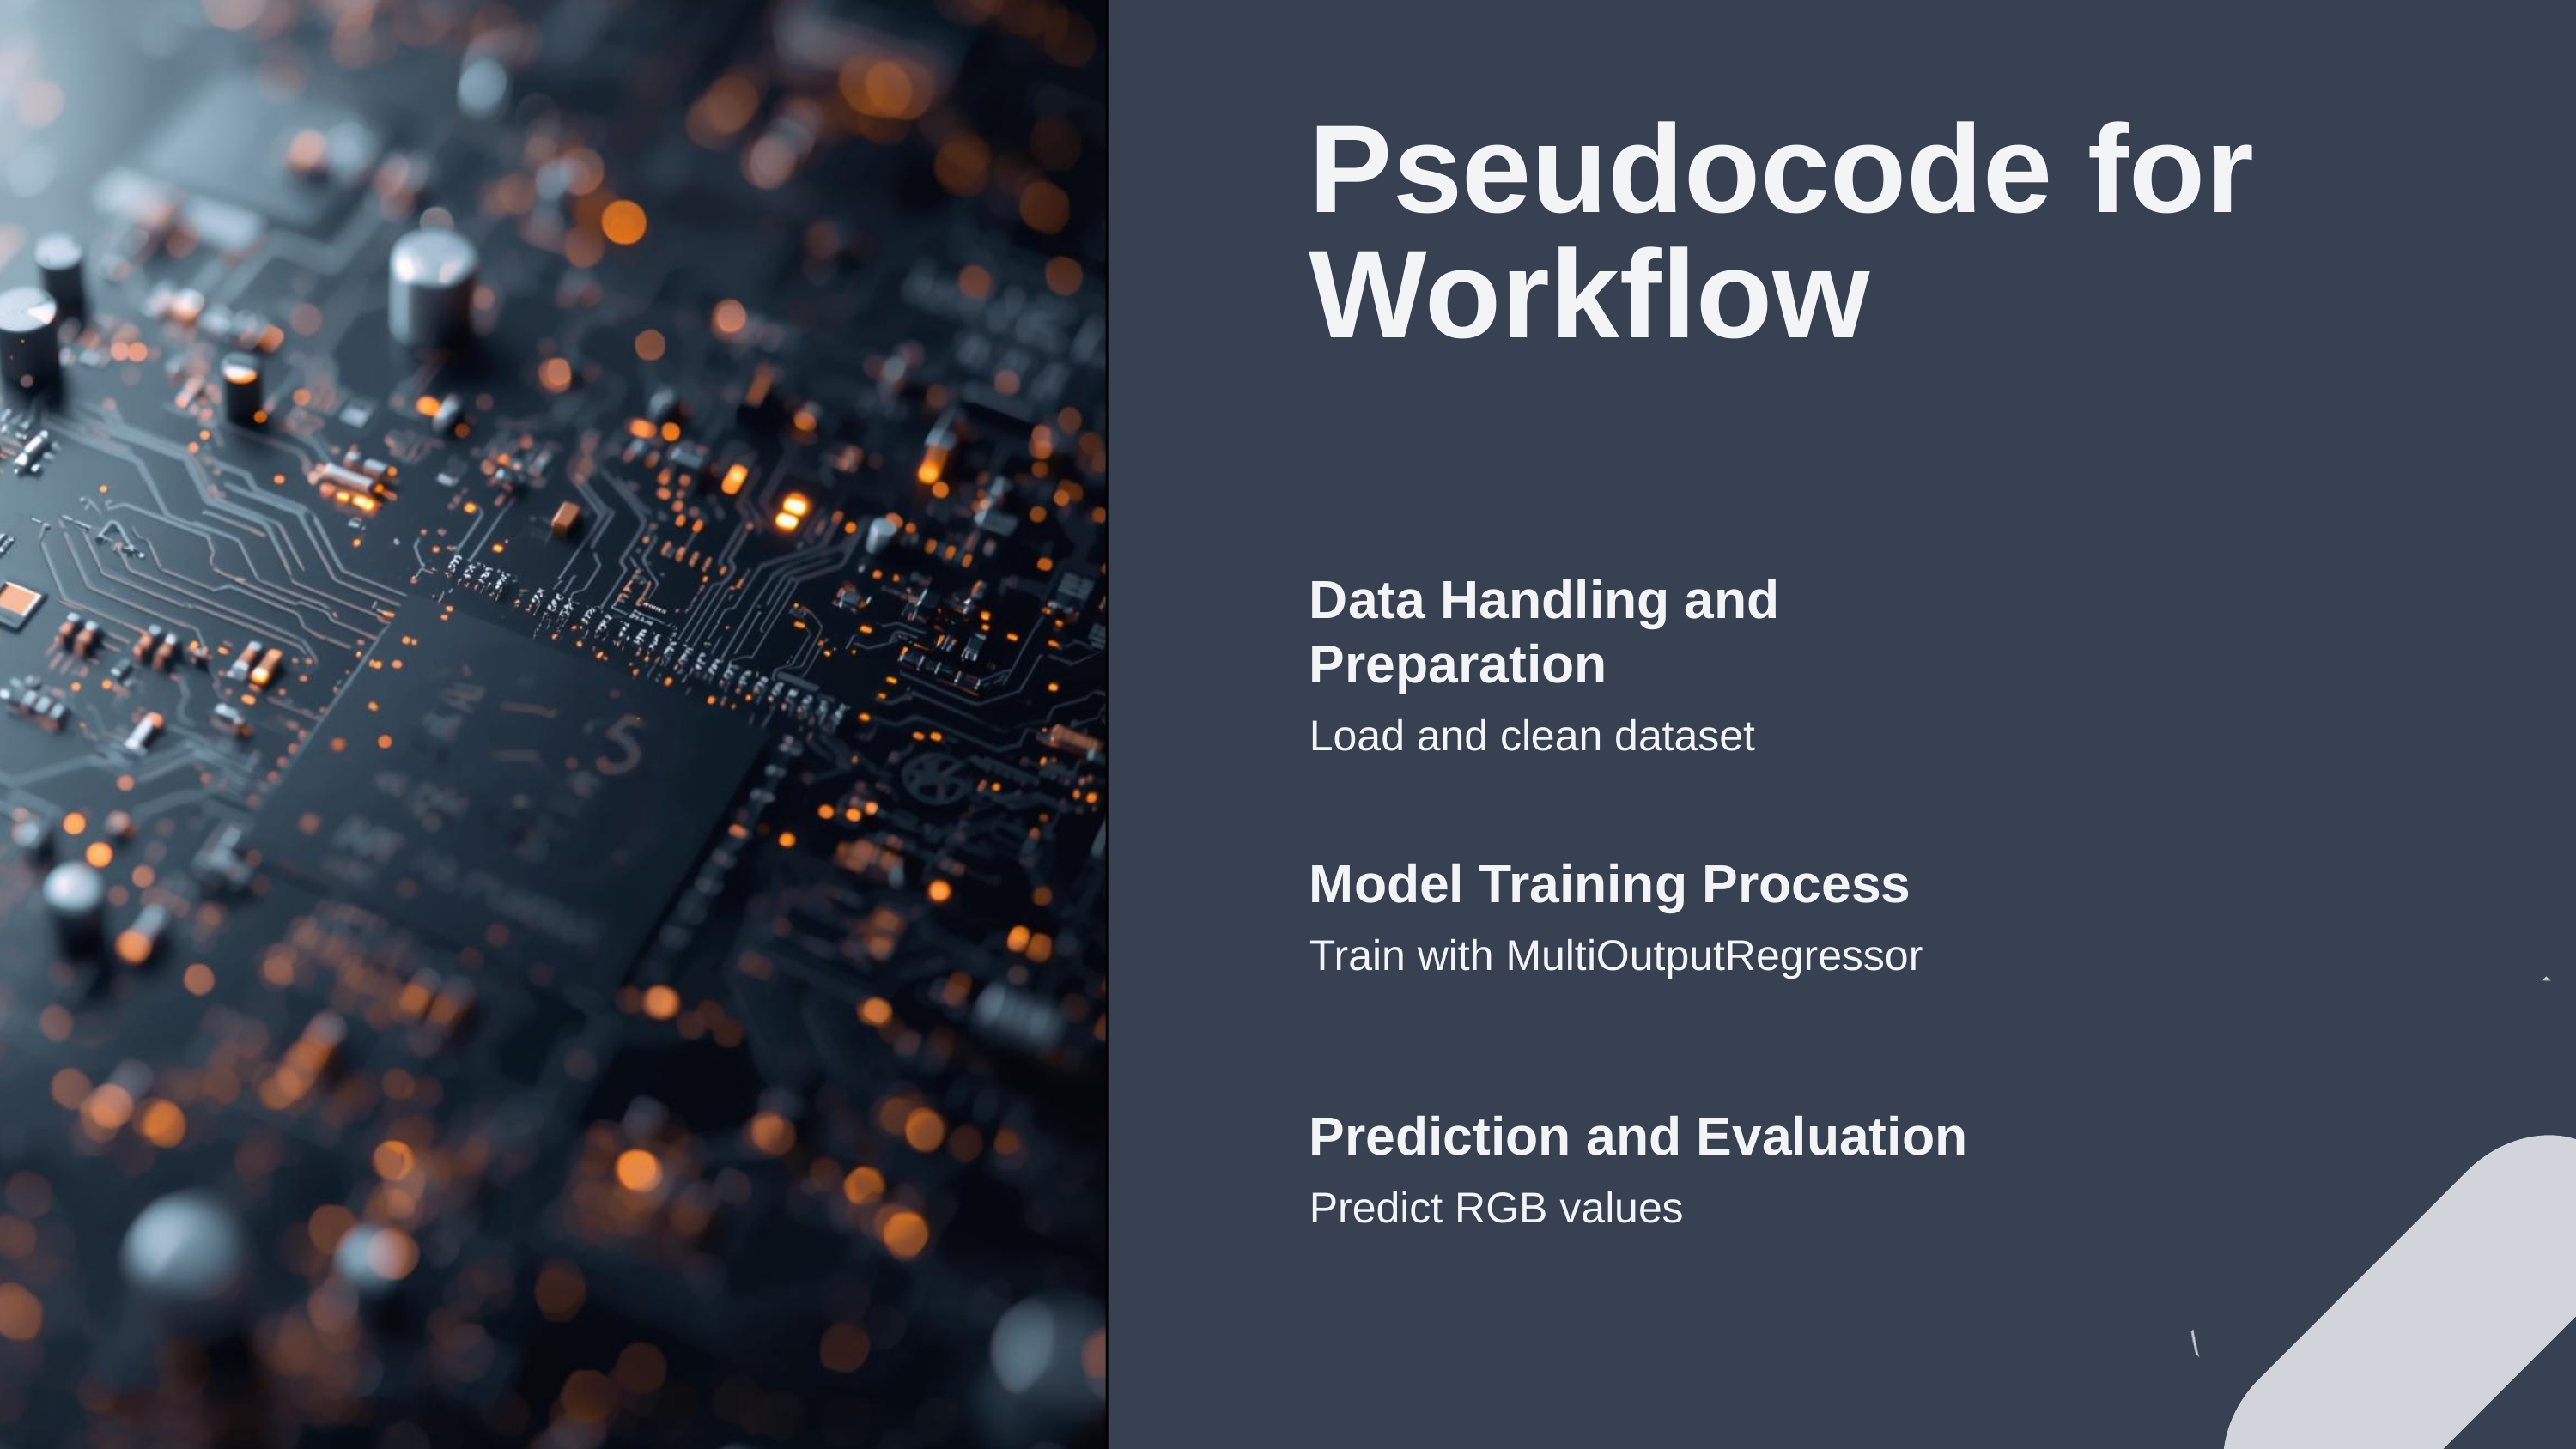

Pseudocode for Workflow
Data Handling and Preparation
Load and clean dataset
Model Training Process
Train with MultiOutputRegressor

Prediction and Evaluation
Predict RGB values